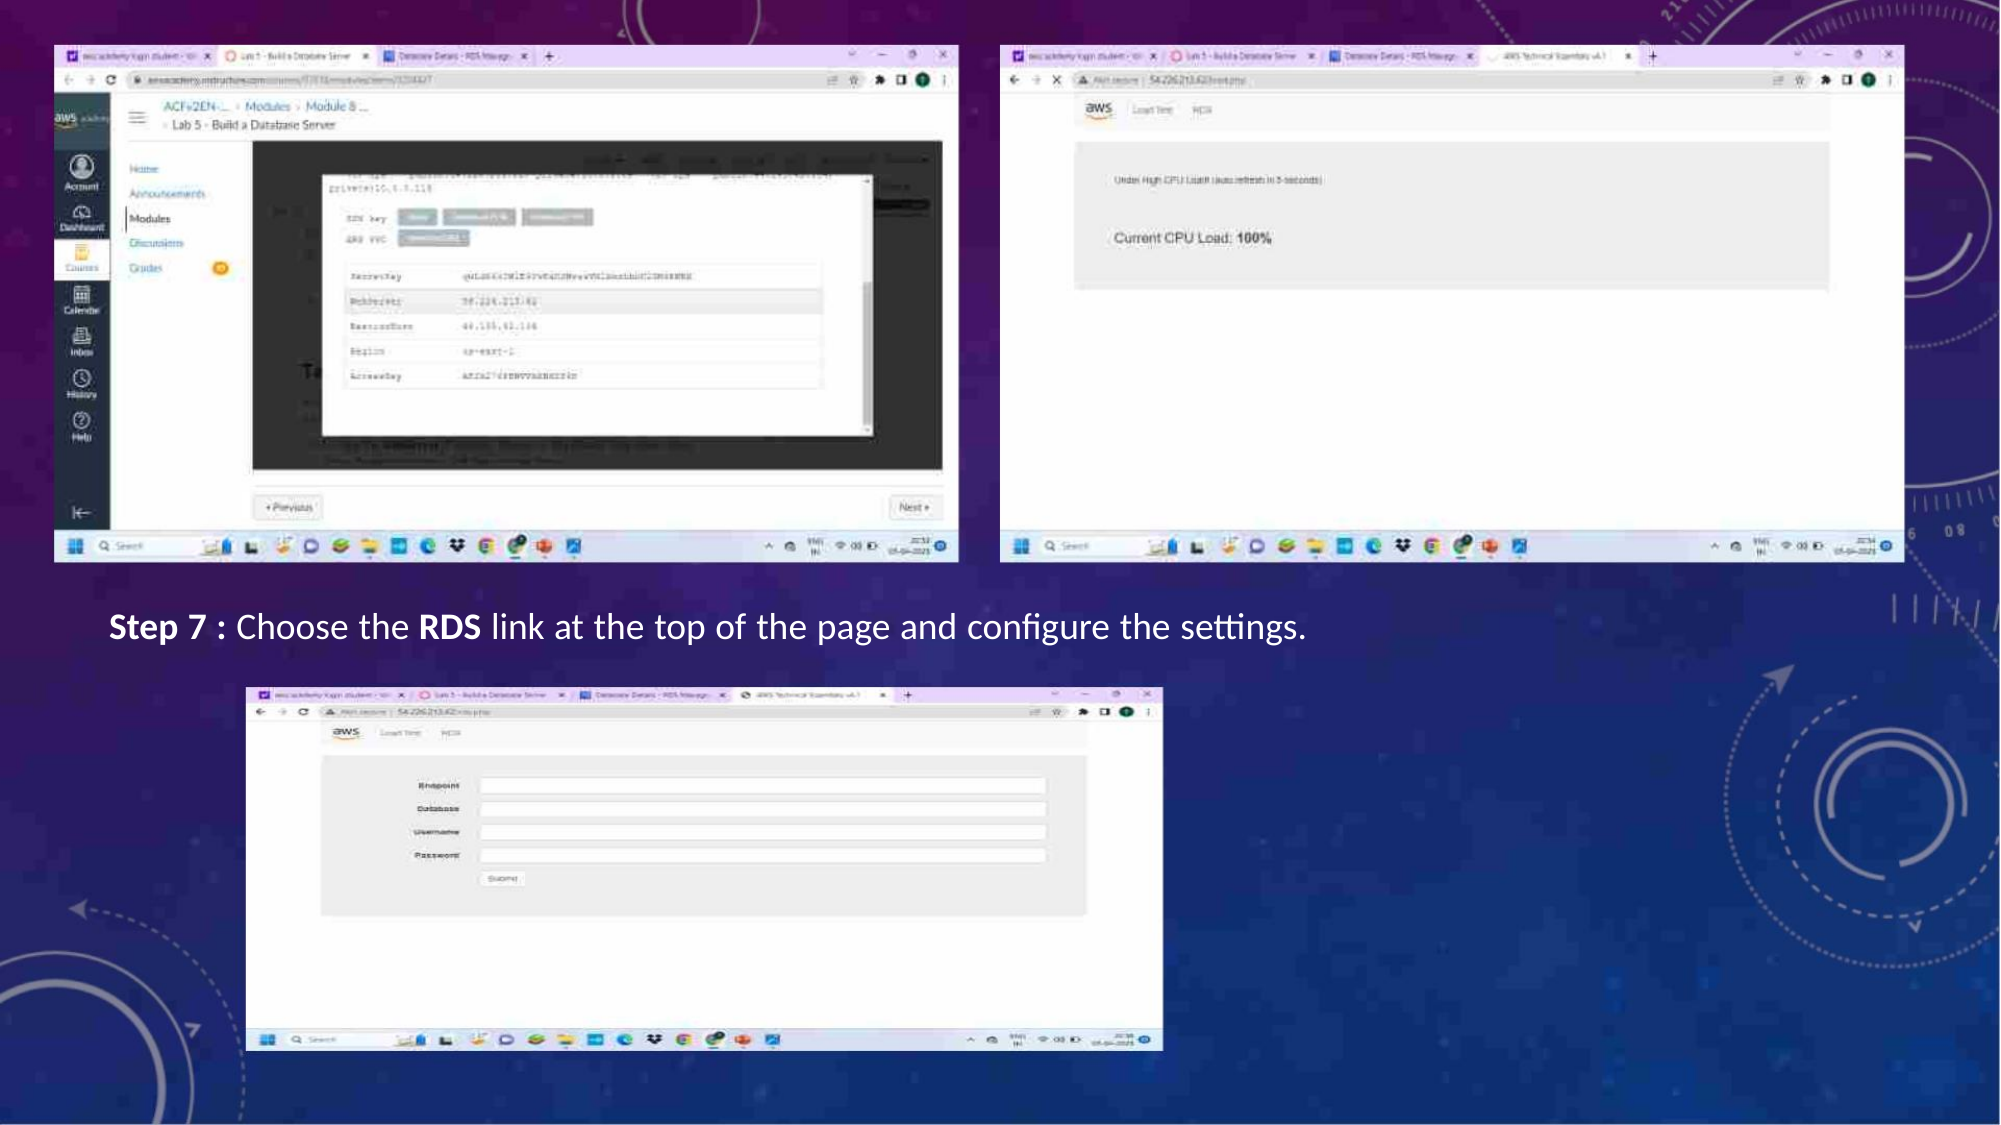

Step 7 : Choose the RDS link at the top of the page and configure the settings.